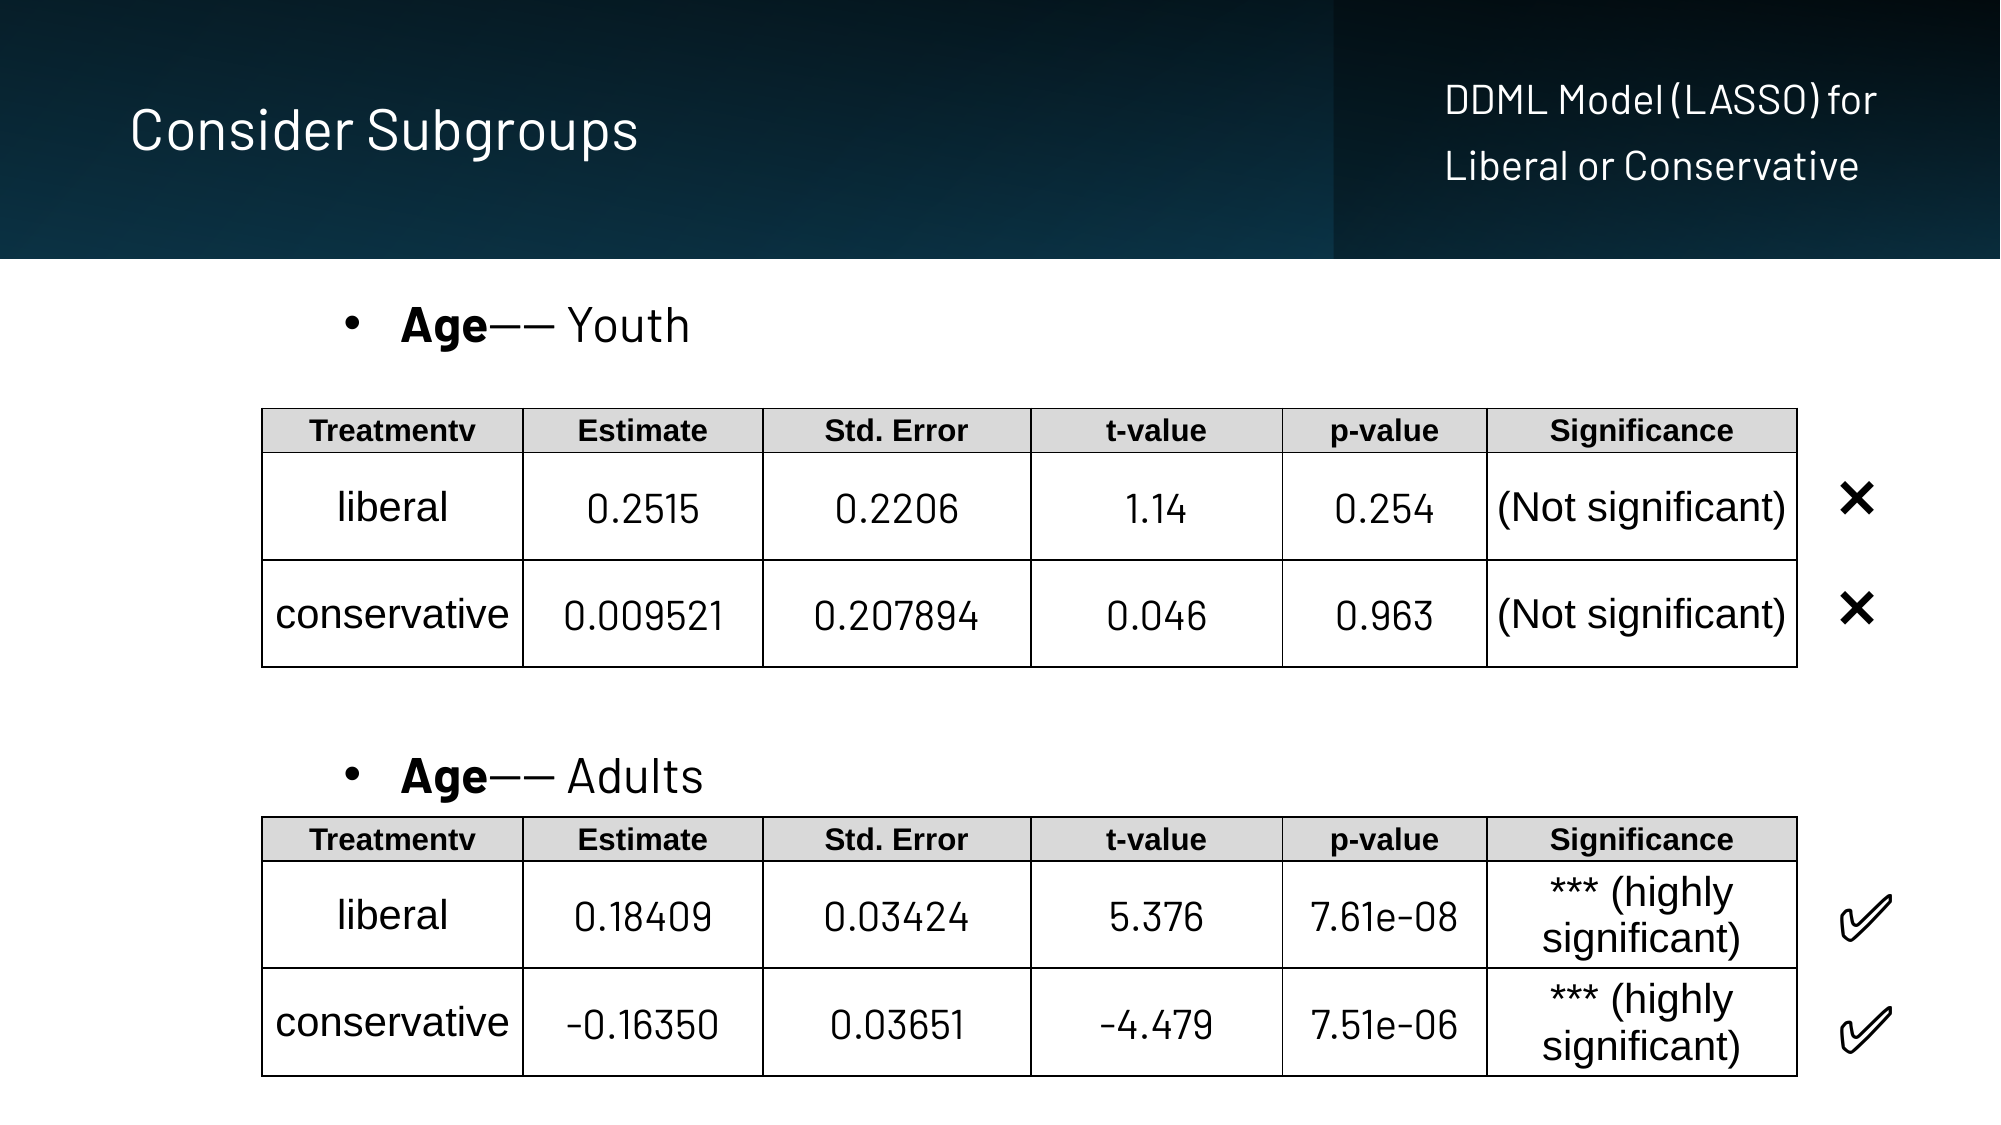

Consider Subgroups
DDML Model for Conservative
DDML Model (LASSO) for
Liberal or Conservative
Age---- Youth
| Treatmentv | Estimate | Std. Error | t-value | p-value | Significance |
| --- | --- | --- | --- | --- | --- |
| liberal | 0.2515 | 0.2206 | 1.14 | 0.254 | (Not significant) |
| conservative | 0.009521 | 0.207894 | 0.046 | 0.963 | (Not significant) |
❌
❌
Age---- Adults
| Treatmentv | Estimate | Std. Error | t-value | p-value | Significance |
| --- | --- | --- | --- | --- | --- |
| liberal | 0.18409 | 0.03424 | 5.376 | 7.61e-08 | \*\*\* (highly significant) |
| conservative | -0.16350 | 0.03651 | -4.479 | 7.51e-06 | \*\*\* (highly significant) |
✅
✅